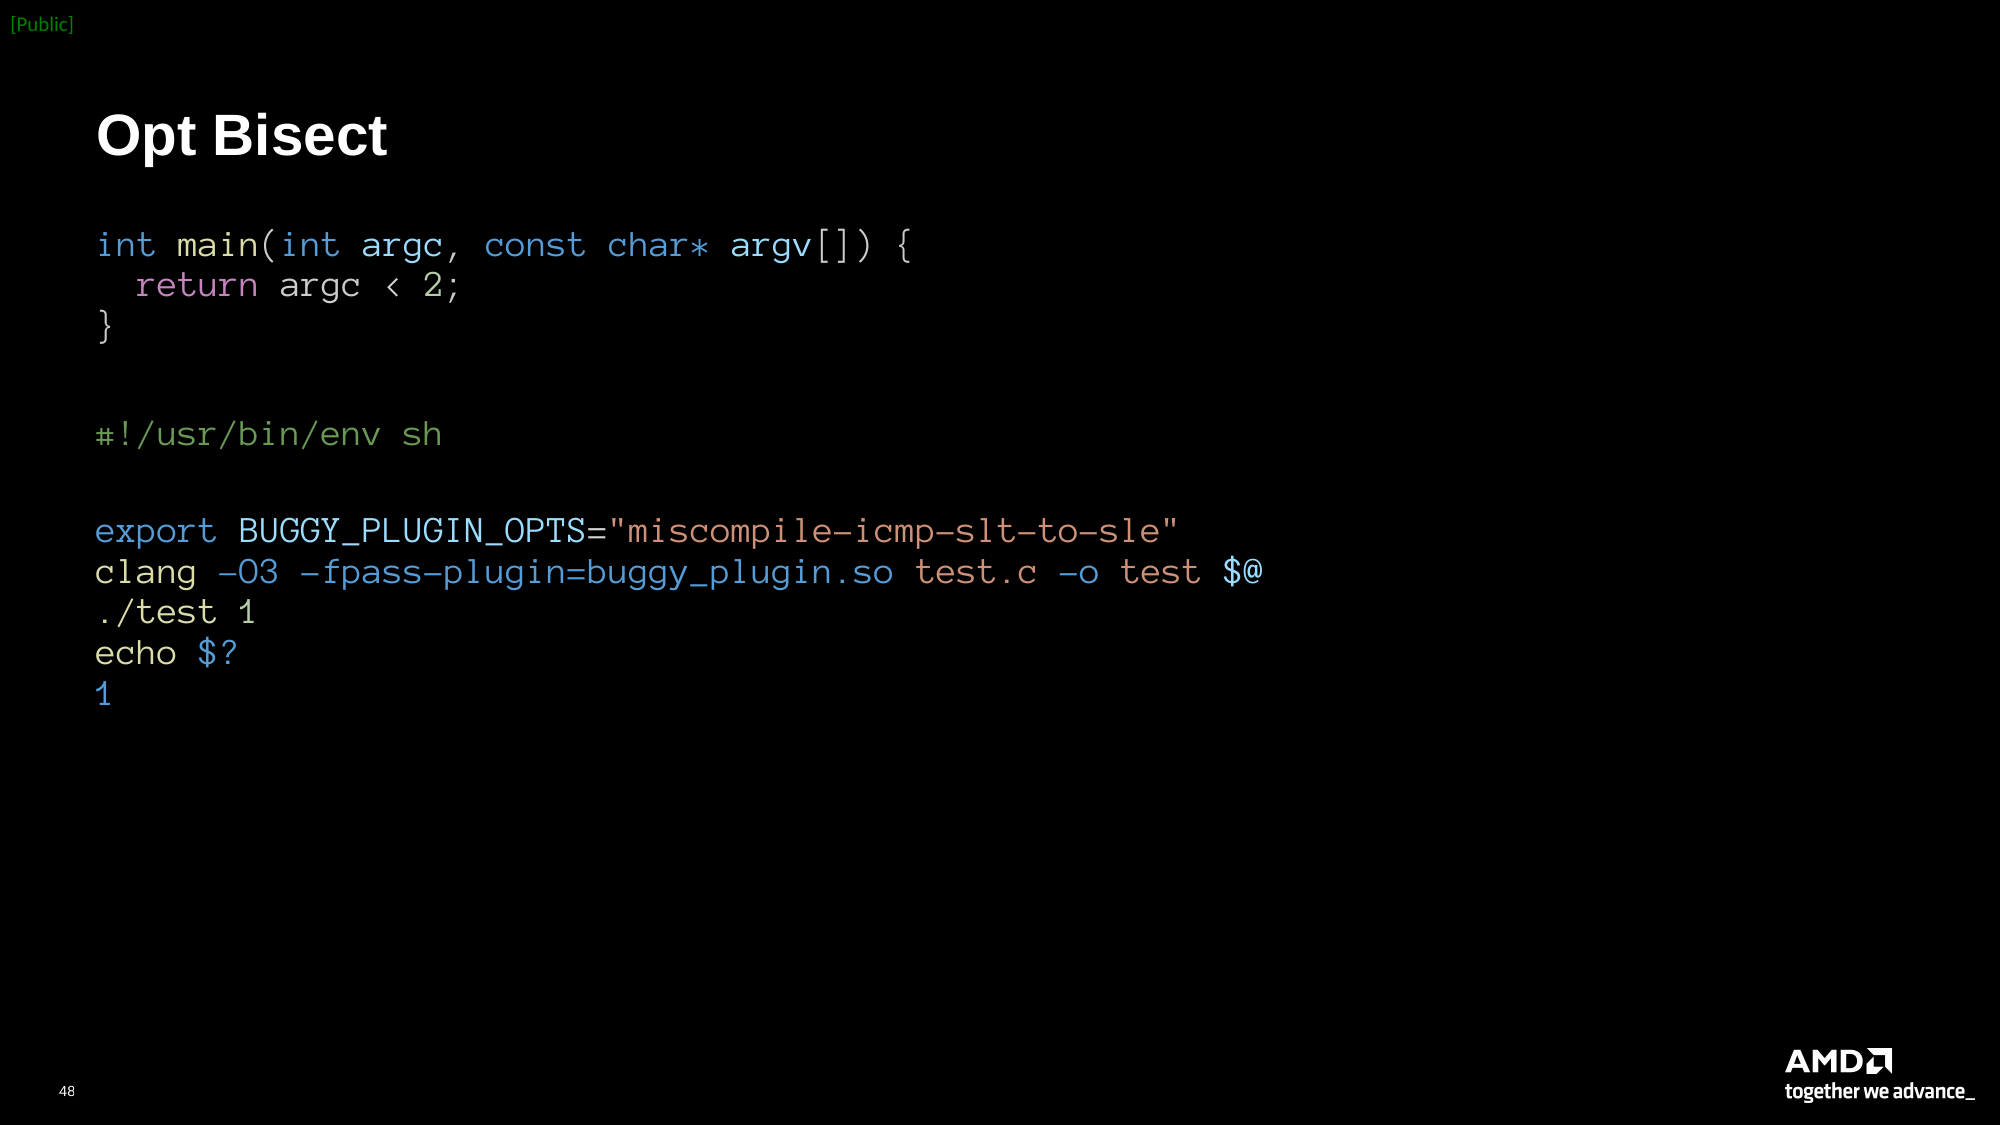

# Opt Bisect
int main(int argc, const char* argv[]) {
  return argc < 2;
}

#!/usr/bin/env sh
export BUGGY_PLUGIN_OPTS="miscompile-icmp-slt-to-sle"
clang –O3 -fpass-plugin=buggy_plugin.so test.c -o test $@
./test 1
echo $?
1